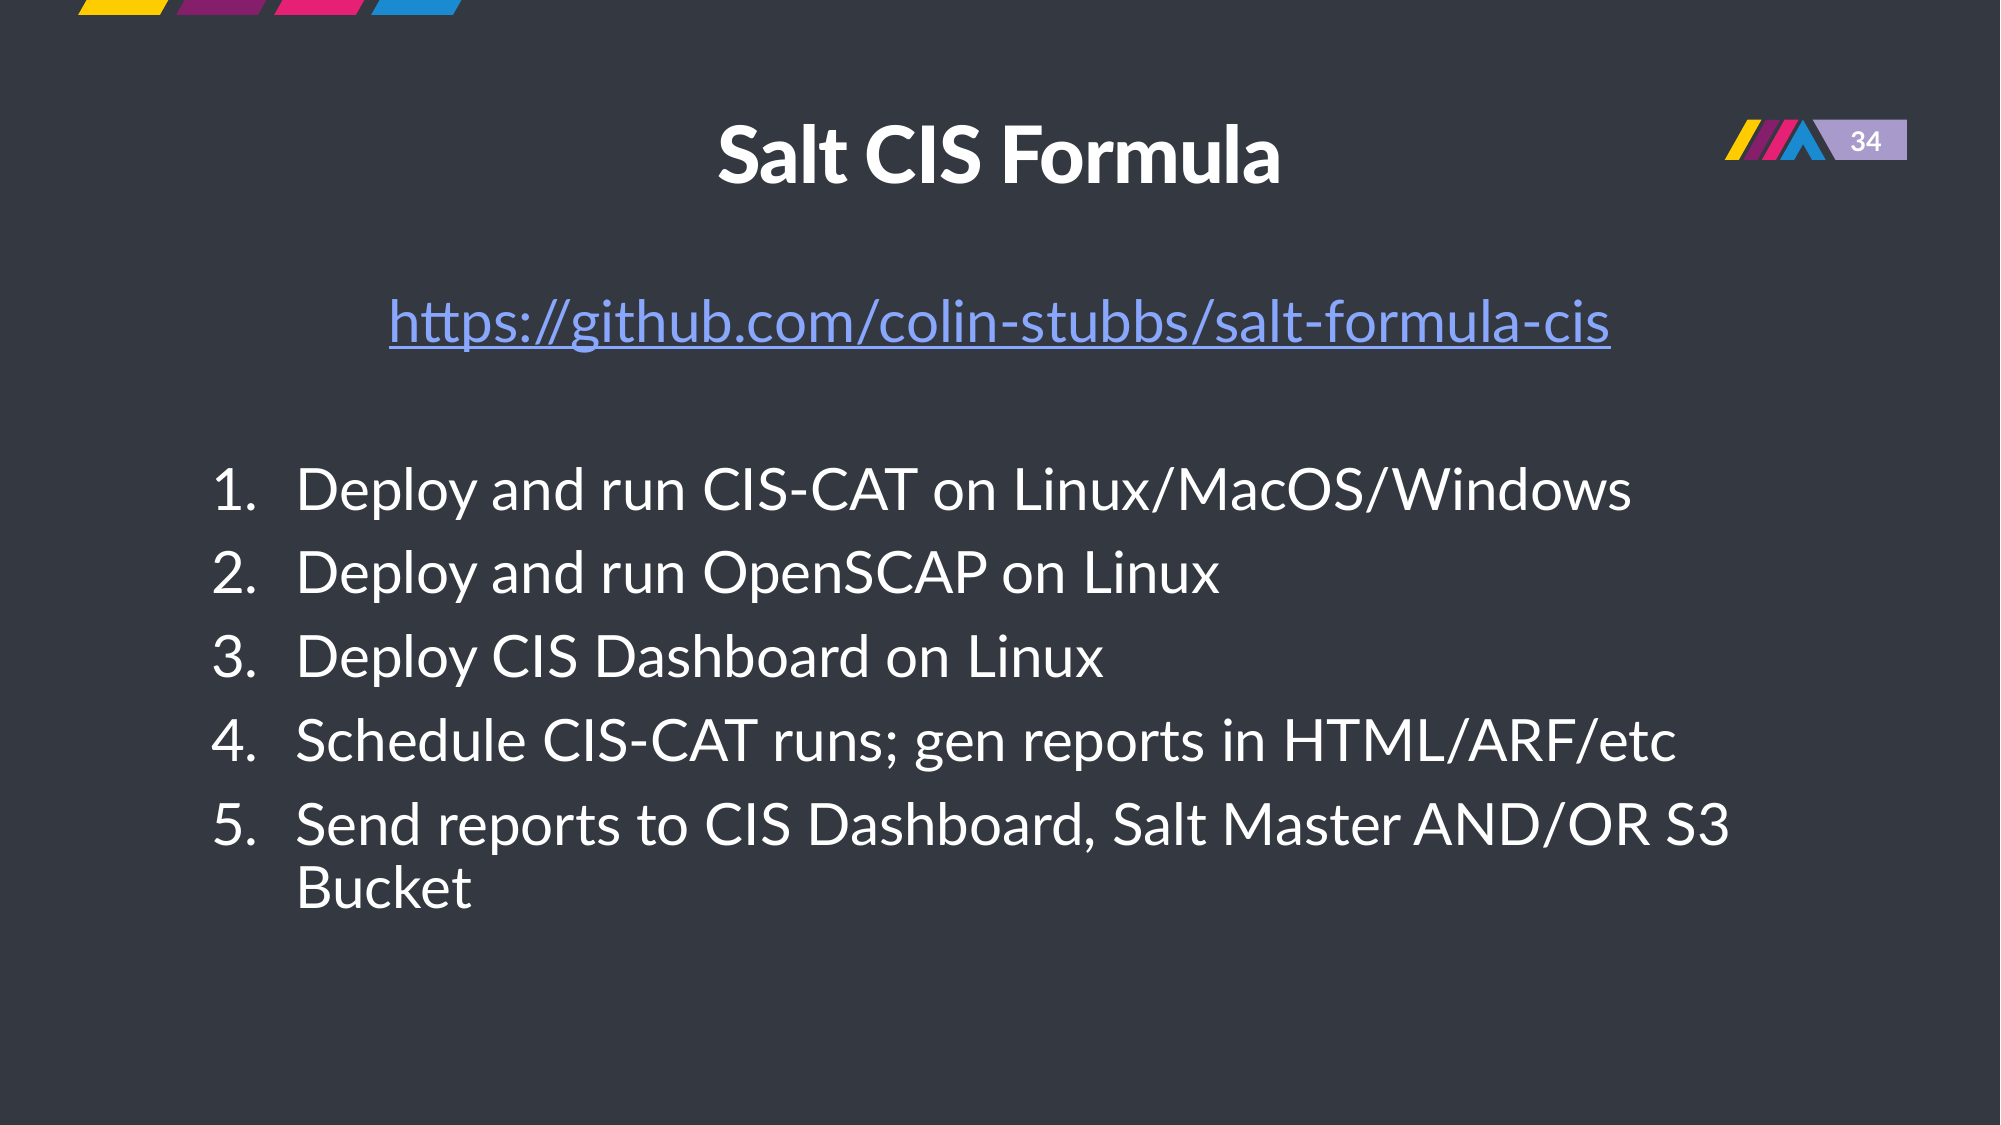

# Salt CIS Formula

https://github.com/colin-stubbs/salt-formula-cis

Deploy and run CIS-CAT on Linux/MacOS/Windows
Deploy and run OpenSCAP on Linux
Deploy CIS Dashboard on Linux
Schedule CIS-CAT runs; gen reports in HTML/ARF/etc
Send reports to CIS Dashboard, Salt Master AND/OR S3 Bucket